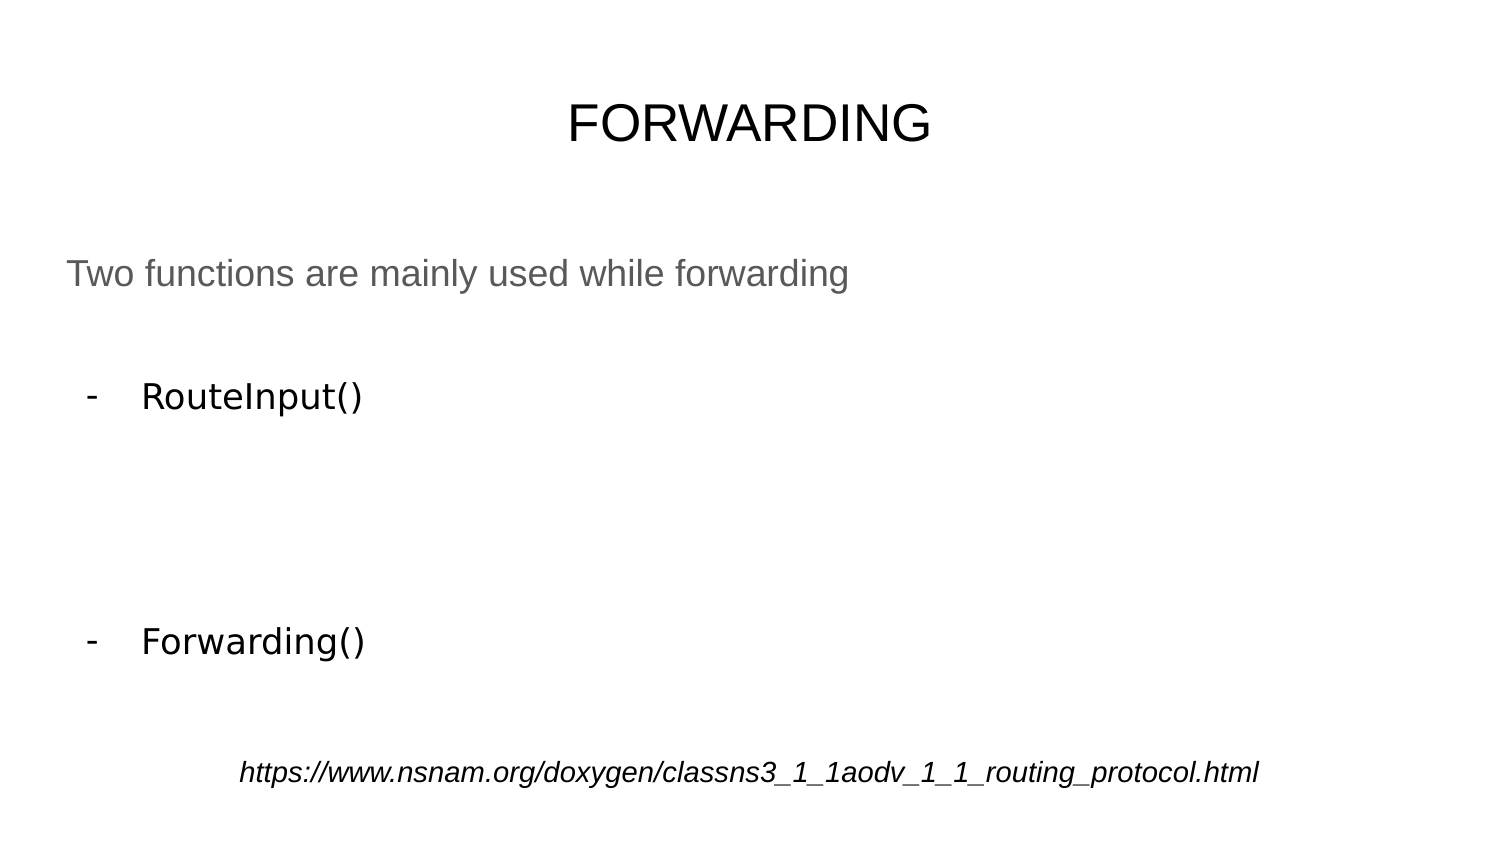

# FORWARDING
Two functions are mainly used while forwarding
RouteInput()

Forwarding()

https://www.nsnam.org/doxygen/classns3_1_1aodv_1_1_routing_protocol.html